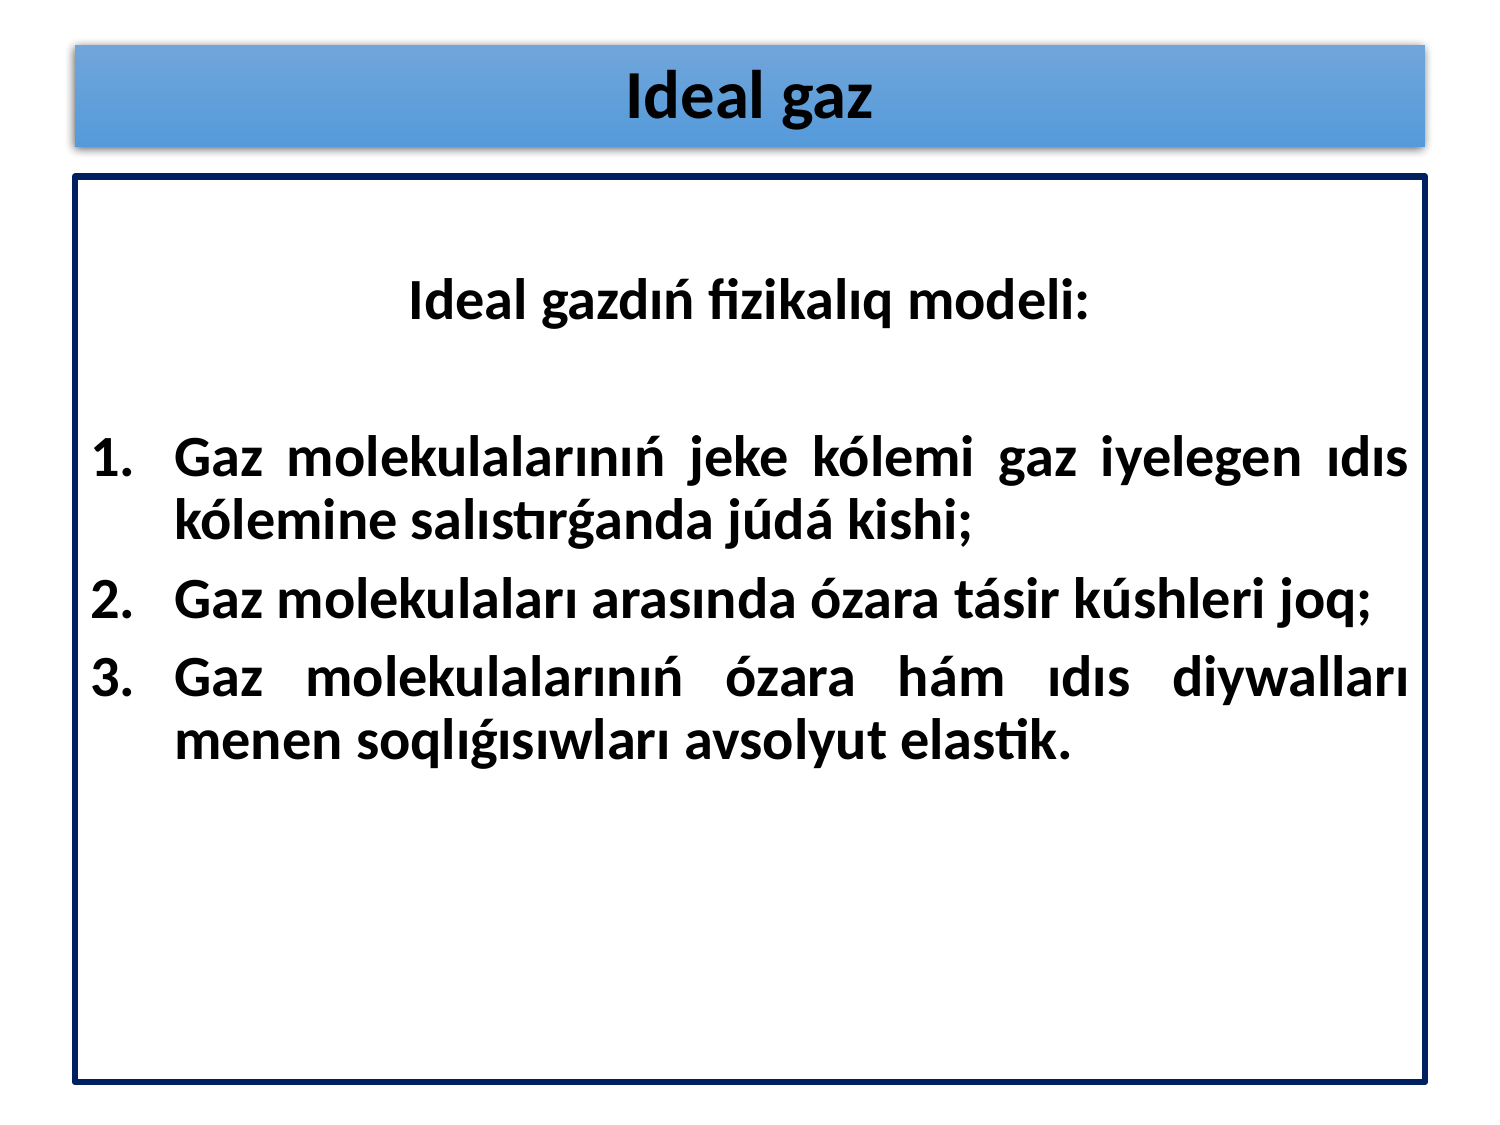

# Ideal gaz

Ideal gazdıń fizikalıq modeli:

Gaz molekulalarınıń jeke kólemi gaz iyelegen ıdıs kólemine salıstırǵanda júdá kishi;
Gaz molekulaları arasında ózara tásir kúshleri joq;
Gaz molekulalarınıń ózara hám ıdıs diywalları menen soqlıǵısıwları avsolyut elastik.